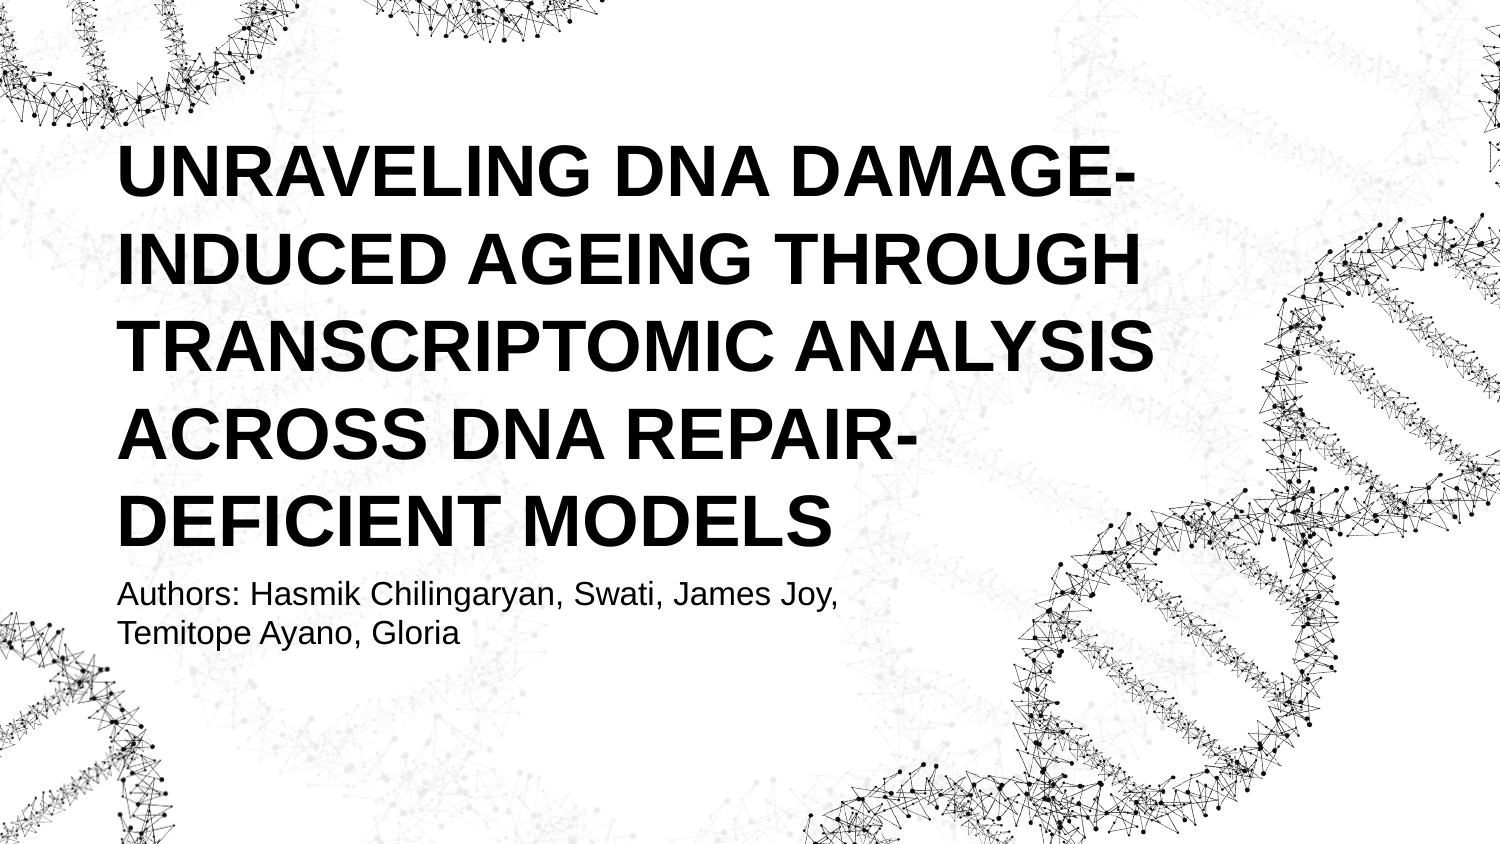

# UNRAVELING DNA DAMAGE-INDUCED AGEING THROUGH TRANSCRIPTOMIC ANALYSIS ACROSS DNA REPAIR-DEFICIENT MODELS
Authors: Hasmik Chilingaryan, Swati, James Joy, Temitope Ayano, Gloria